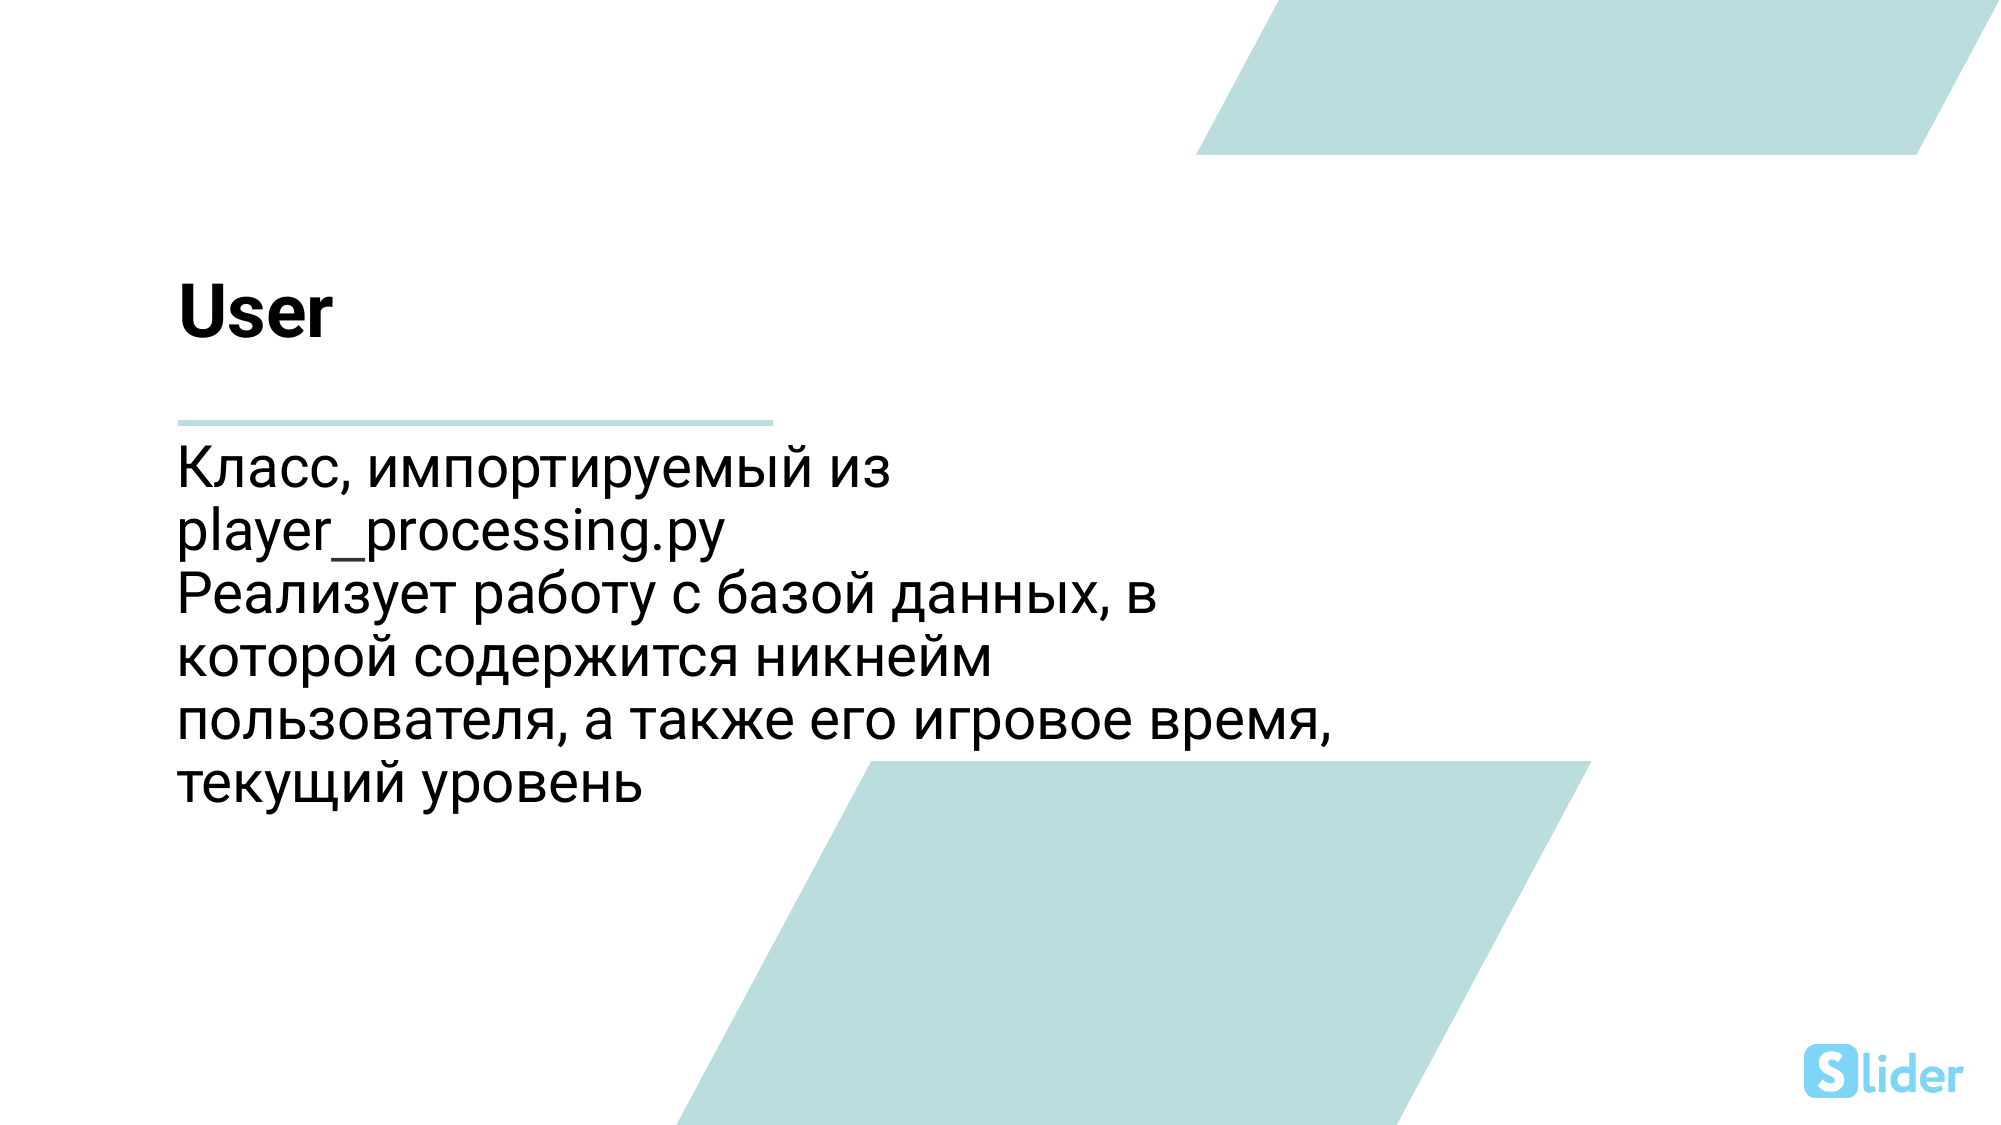

# User

Класс, импортируемый из player_processing.py
Реализует работу с базой данных, в которой содержится никнейм пользователя, а также его игровое время, текущий уровень